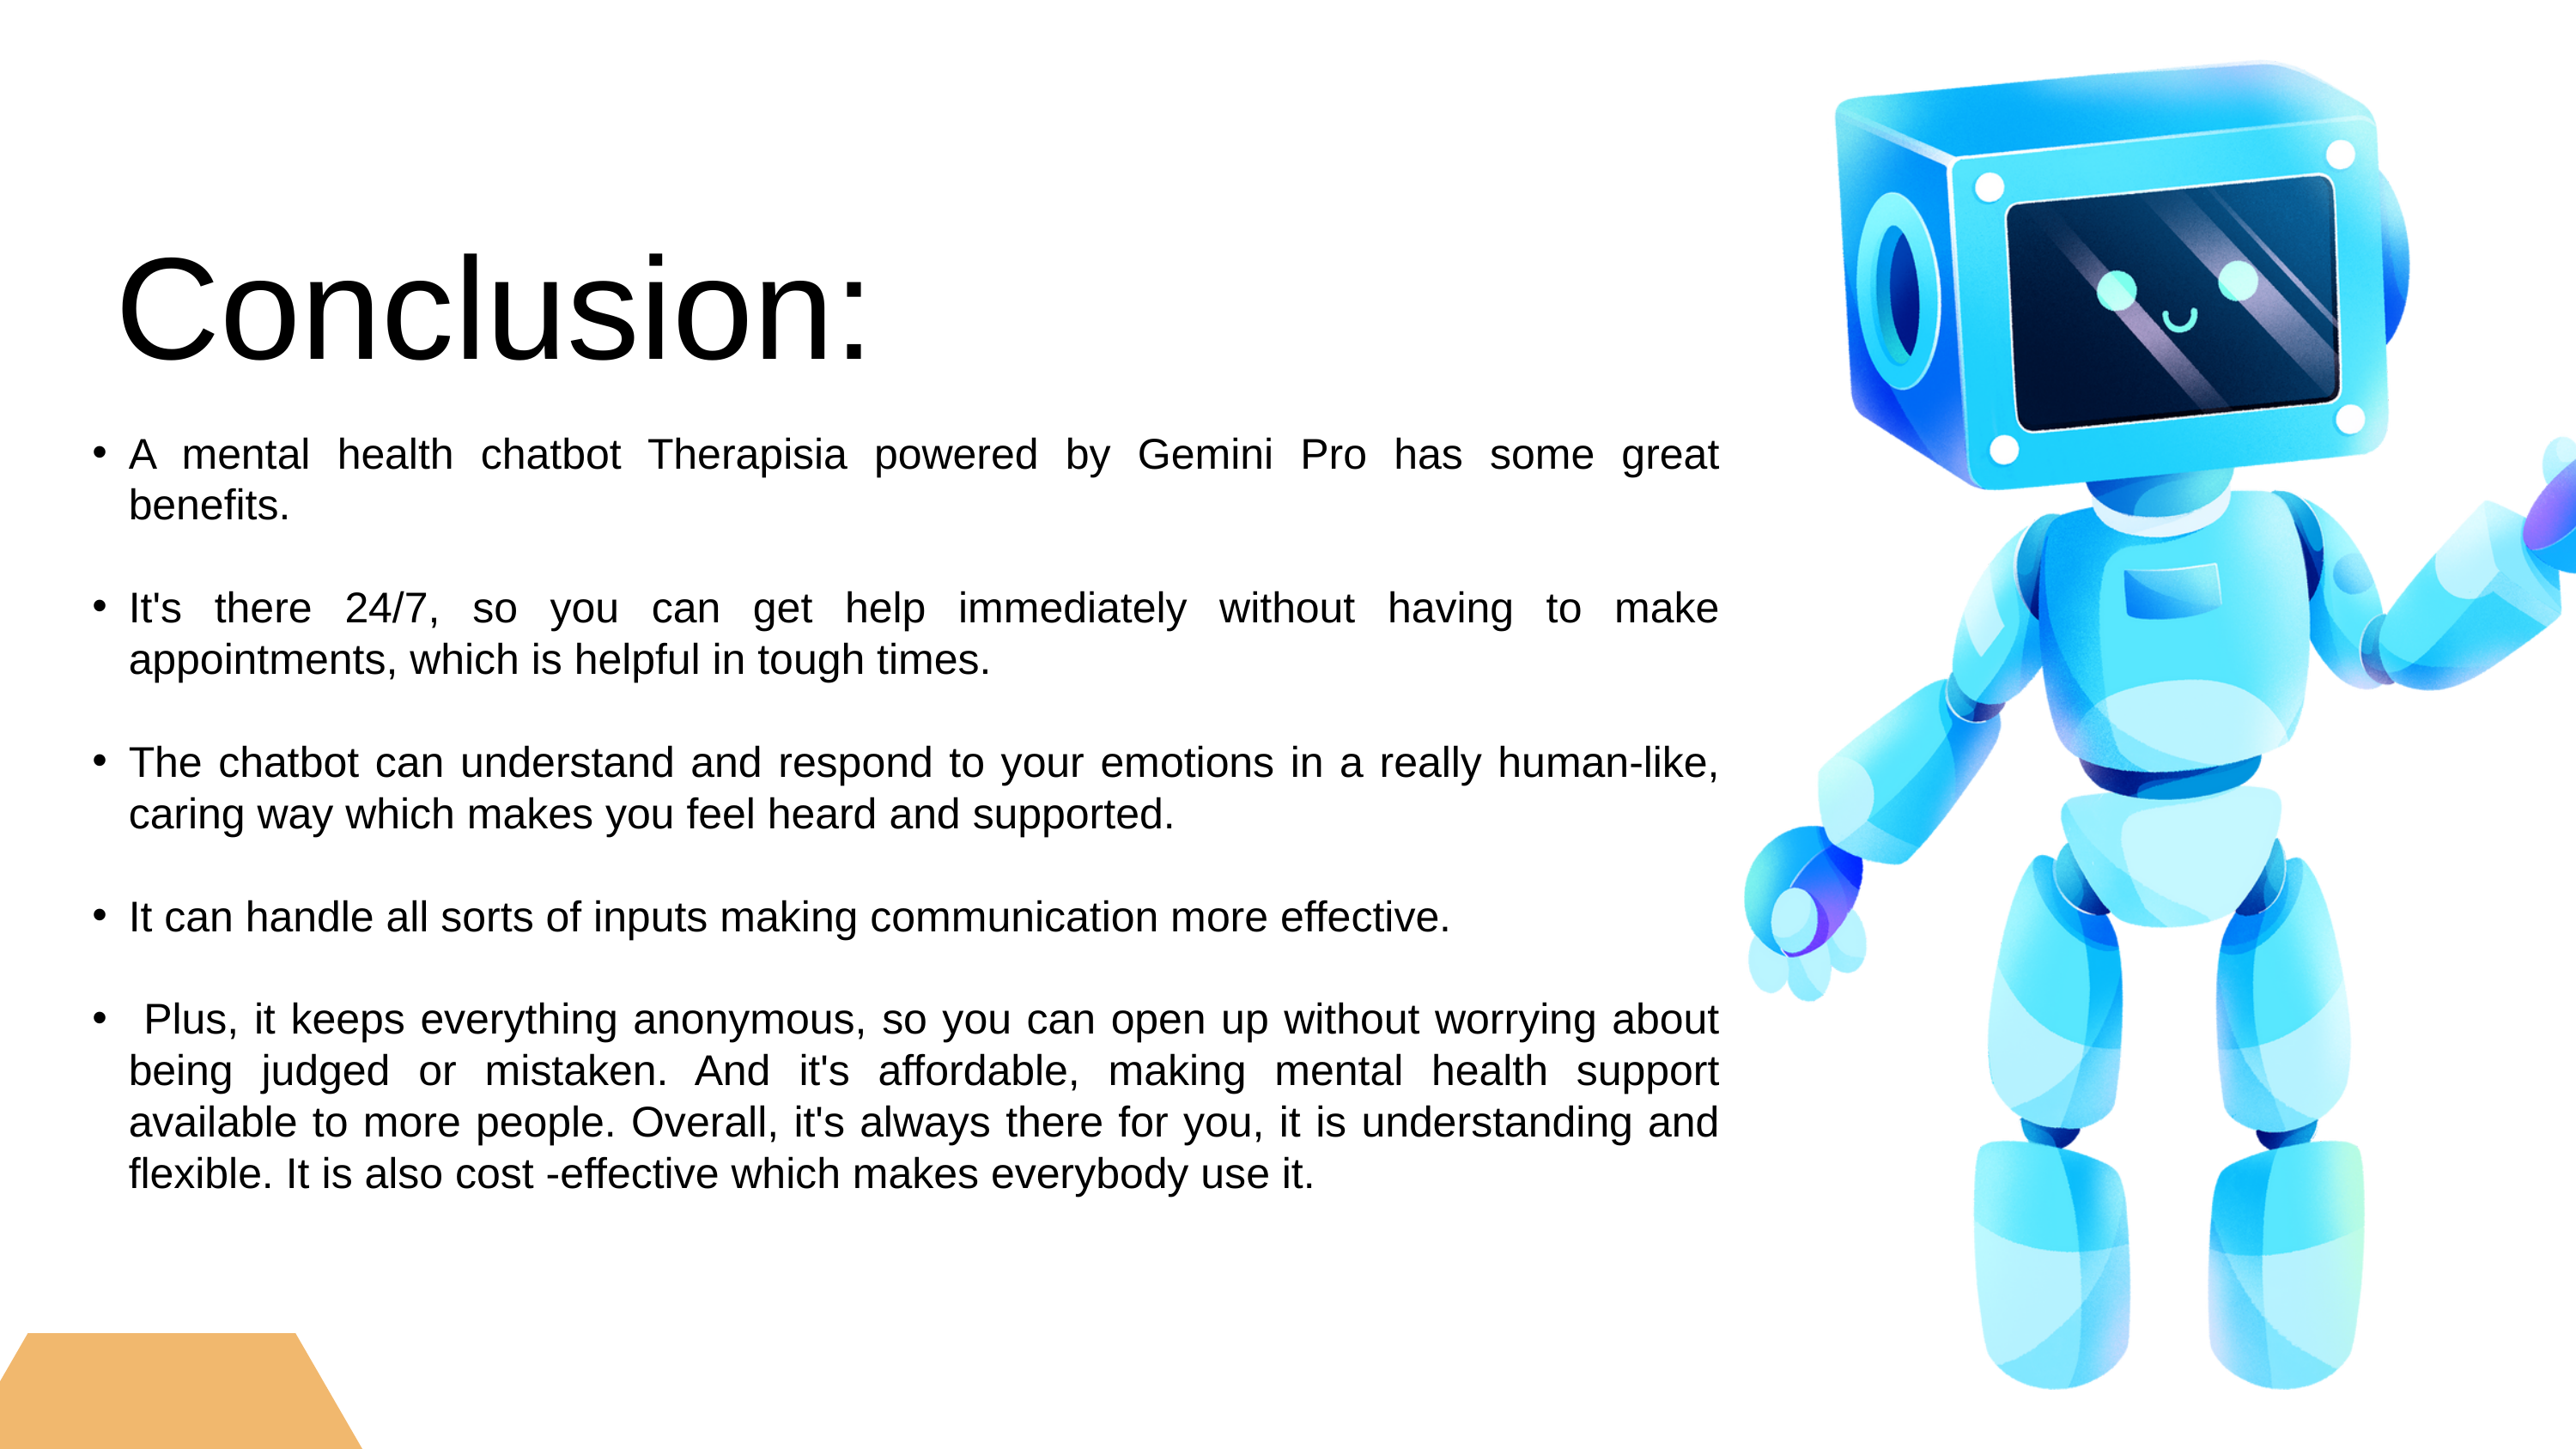

Conclusion:
A mental health chatbot Therapisia powered by Gemini Pro has some great benefits.

It's there 24/7, so you can get help immediately without having to make appointments, which is helpful in tough times.

The chatbot can understand and respond to your emotions in a really human-like, caring way which makes you feel heard and supported.

It can handle all sorts of inputs making communication more effective.

 Plus, it keeps everything anonymous, so you can open up without worrying about being judged or mistaken. And it's affordable, making mental health support available to more people. Overall, it's always there for you, it is understanding and flexible. It is also cost -effective which makes everybody use it.